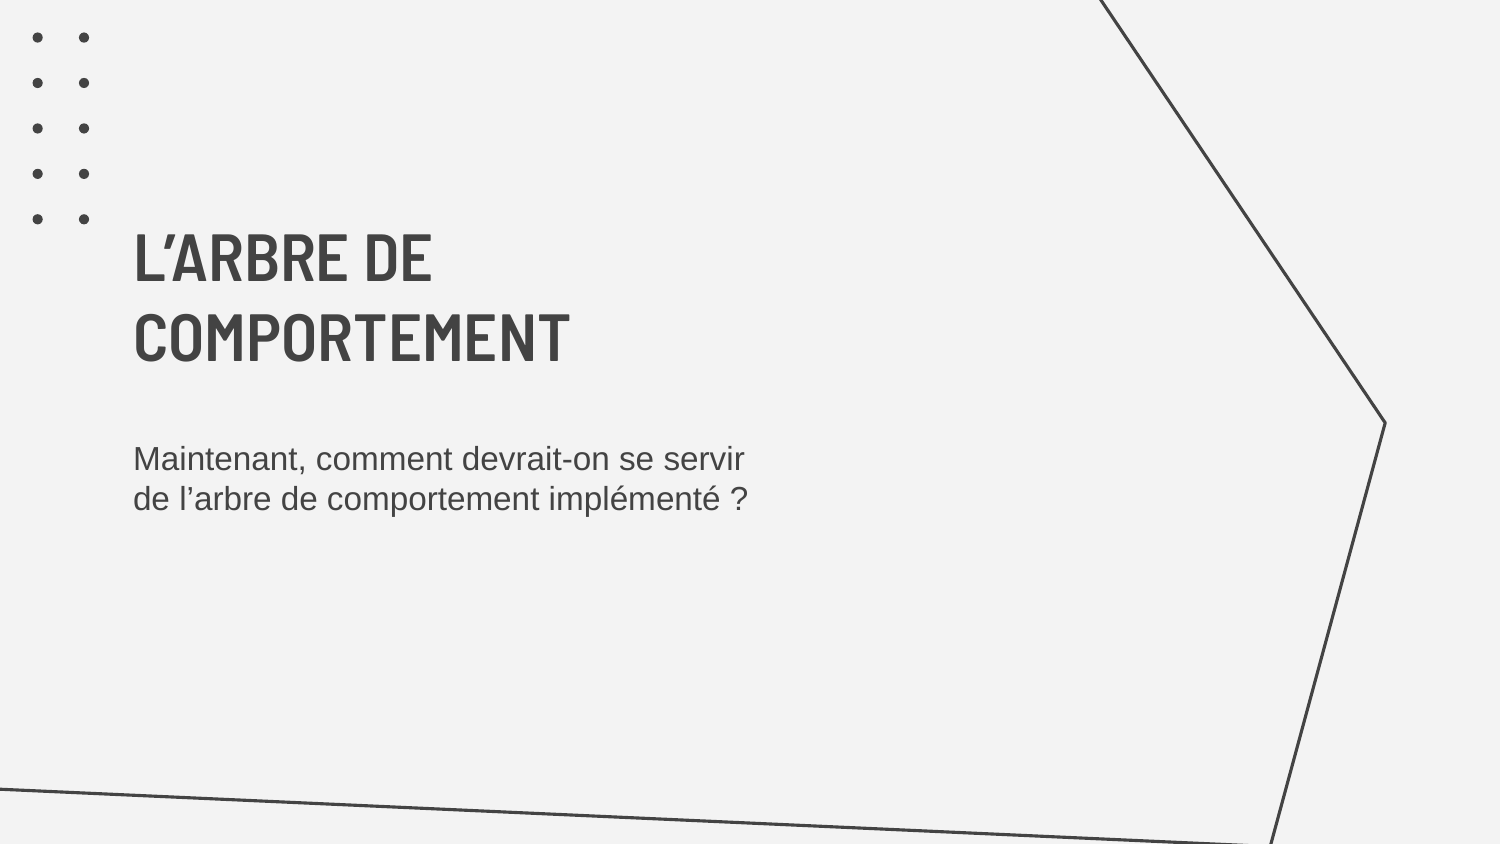

# L’ARBRE DE COMPORTEMENT
Maintenant, comment devrait-on se servir de l’arbre de comportement implémenté ?